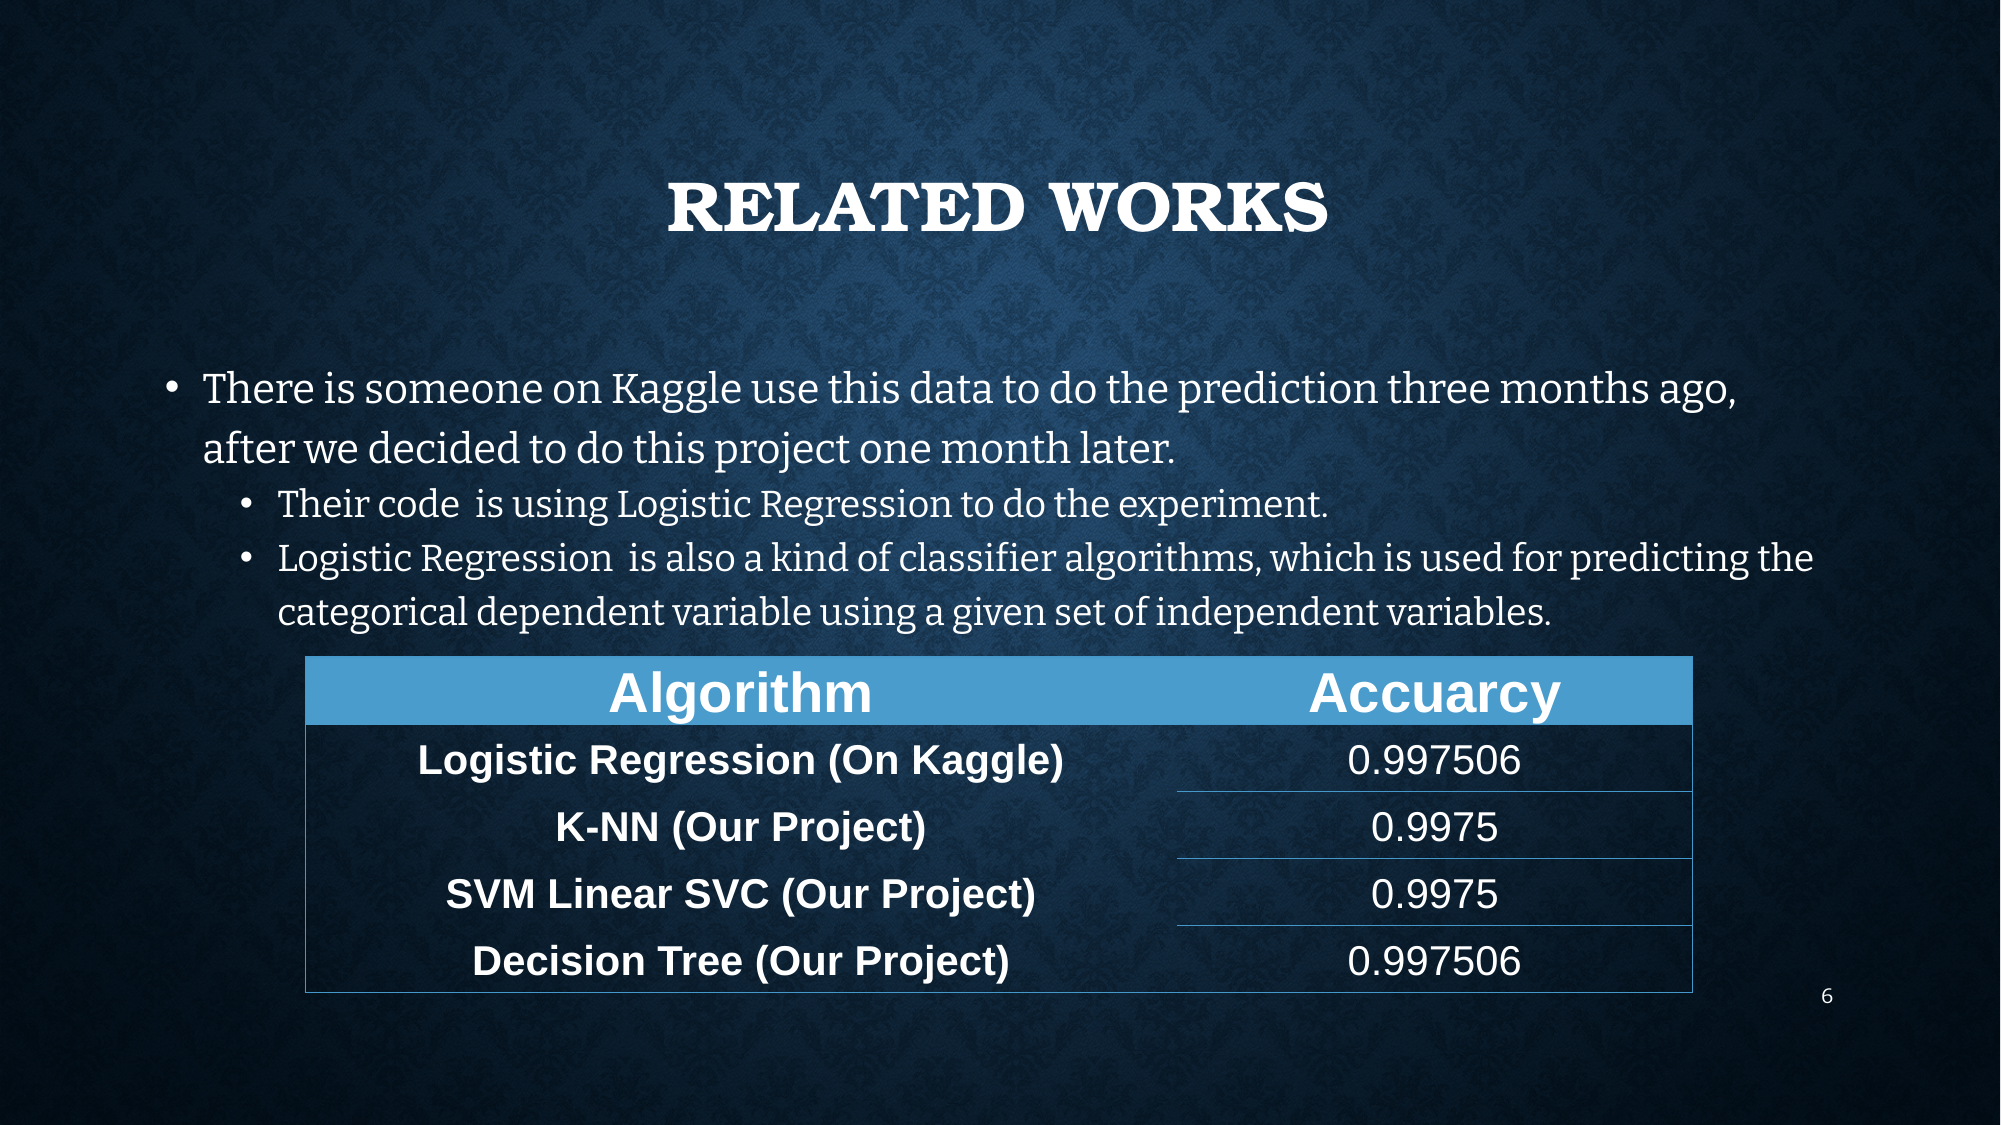

# RELATED WORKS
There is someone on Kaggle use this data to do the prediction three months ago, after we decided to do this project one month later.
Their code  is using Logistic Regression to do the experiment.
Logistic Regression  is also a kind of classifier algorithms, which is used for predicting the categorical dependent variable using a given set of independent variables.

| Algorithm | Accuarcy |
| --- | --- |
| Logistic Regression (On Kaggle) | 0.997506 |
| K-NN (Our Project) | 0.9975 |
| SVM Linear SVC (Our Project) | 0.9975 |
| Decision Tree (Our Project) | 0.997506 |
6